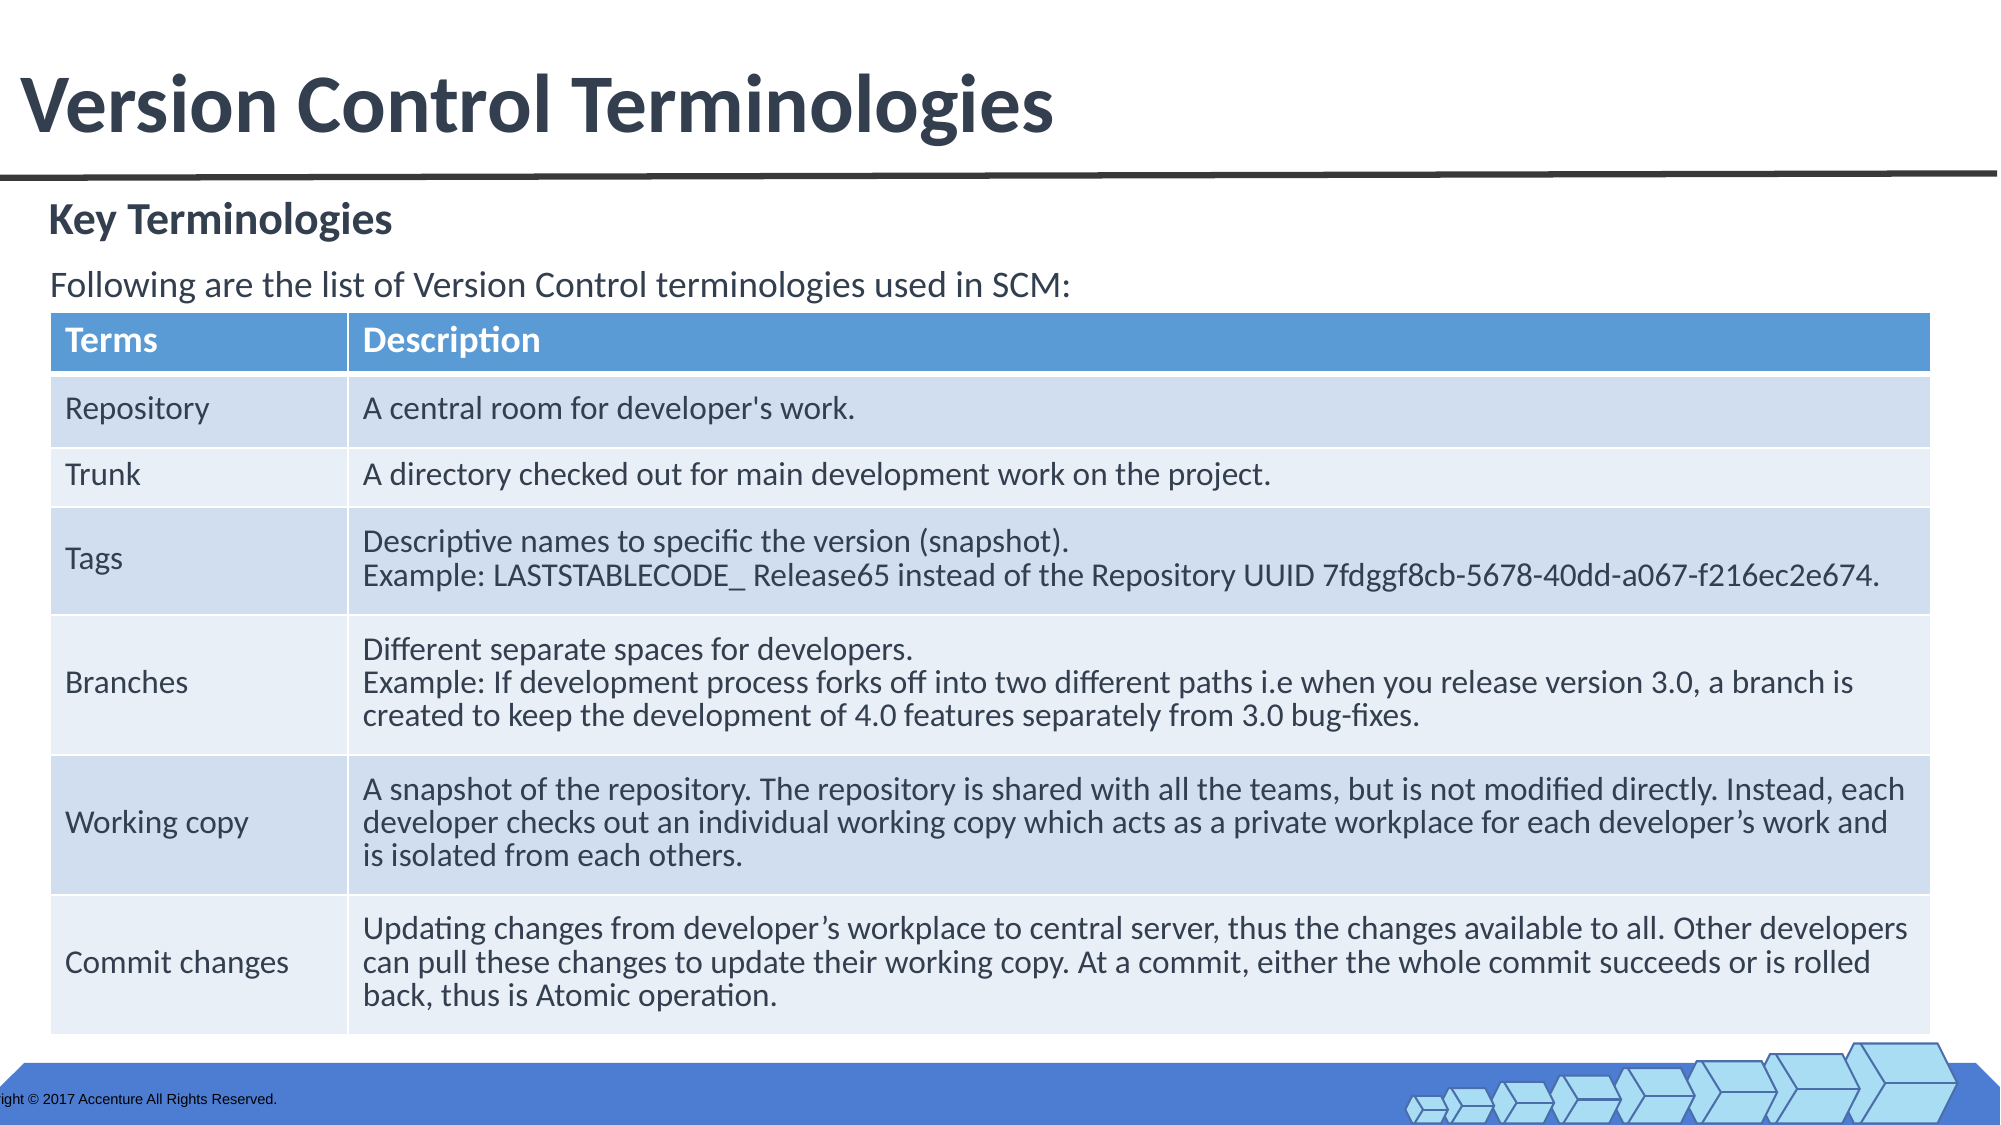

# Version Control Terminologies
Key Terminologies
Following are the list of Version Control terminologies used in SCM:
| Terms | Description |
| --- | --- |
| Repository | A central room for developer's work. |
| Trunk | A directory checked out for main development work on the project. |
| Tags | Descriptive names to specific the version (snapshot). Example: LASTSTABLECODE\_ Release65 instead of the Repository UUID 7fdggf8cb-5678-40dd-a067-f216ec2e674. |
| Branches | Different separate spaces for developers. Example: If development process forks off into two different paths i.e when you release version 3.0, a branch is created to keep the development of 4.0 features separately from 3.0 bug-fixes. |
| Working copy | A snapshot of the repository. The repository is shared with all the teams, but is not modified directly. Instead, each developer checks out an individual working copy which acts as a private workplace for each developer’s work and is isolated from each others. |
| Commit changes | Updating changes from developer’s workplace to central server, thus the changes available to all. Other developers can pull these changes to update their working copy. At a commit, either the whole commit succeeds or is rolled back, thus is Atomic operation. |